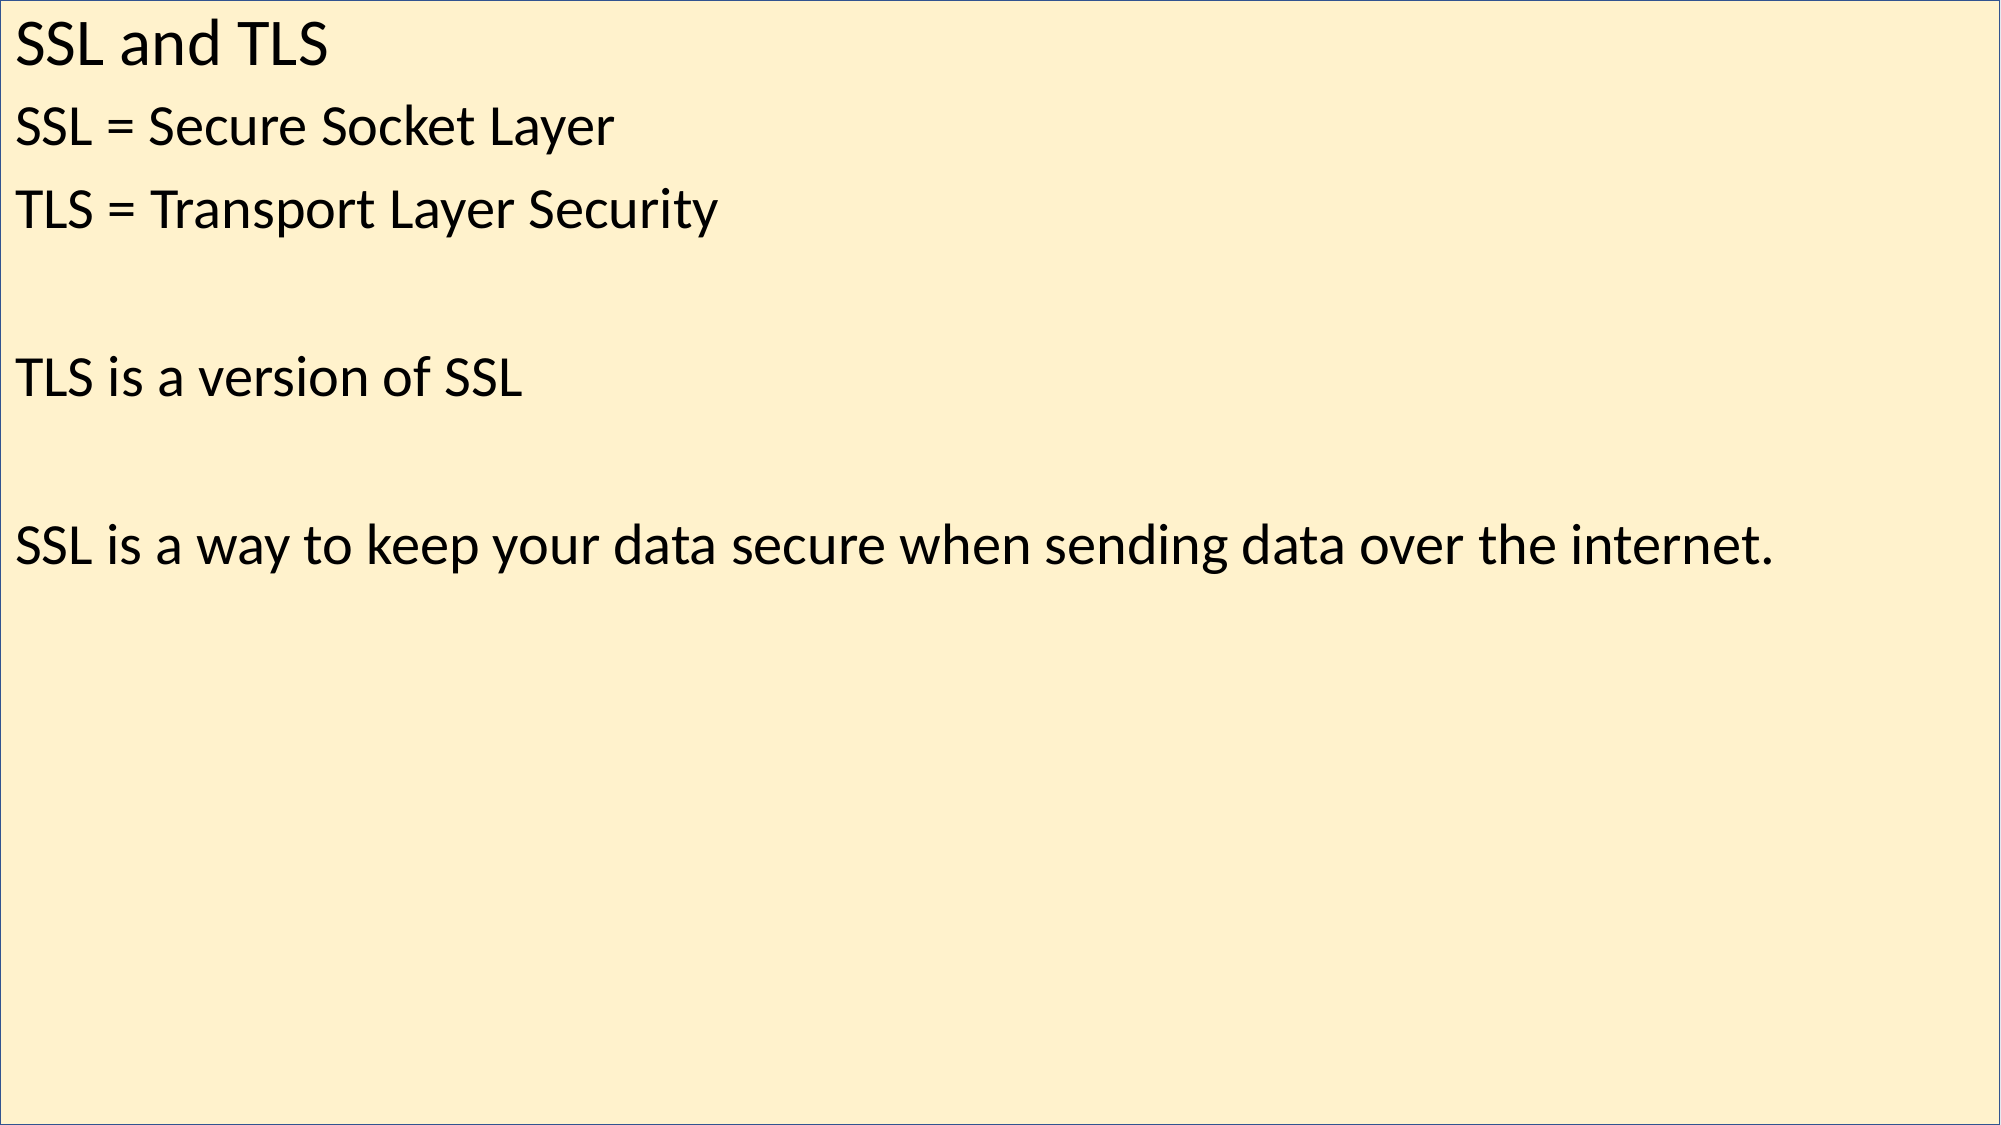

# SSL and TLS
SSL = Secure Socket Layer
TLS = Transport Layer Security

TLS is a version of SSL

SSL is a way to keep your data secure when sending data over the internet.